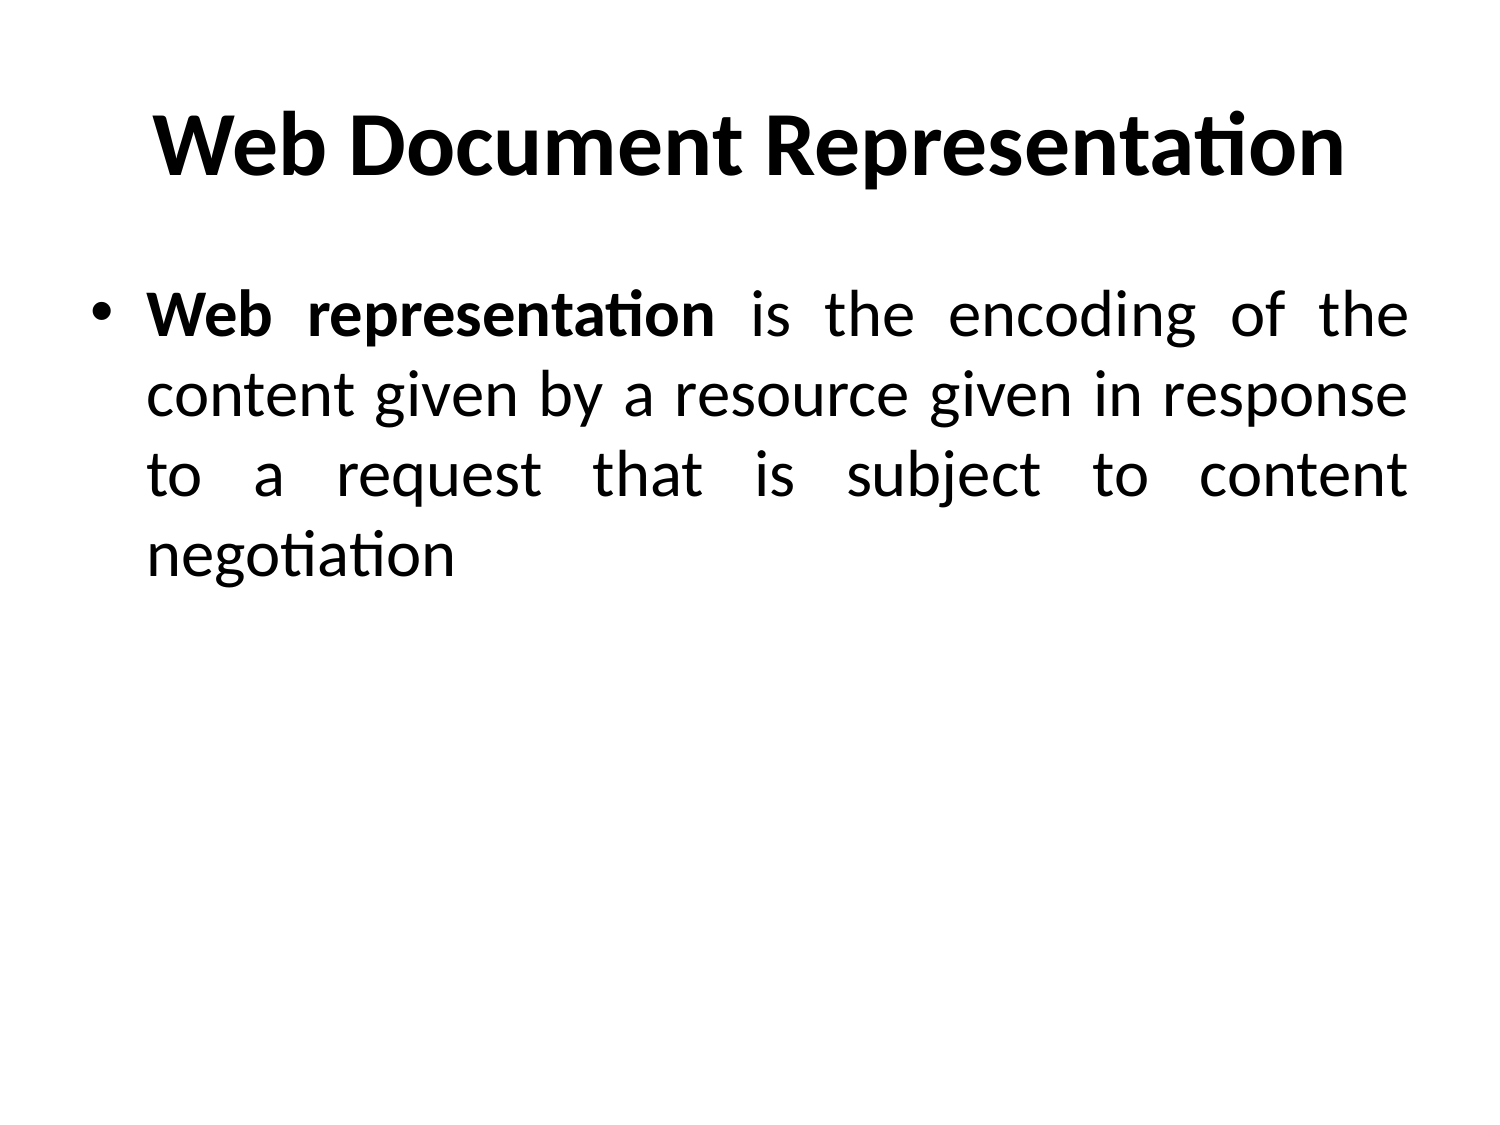

# Web Document Representation
Web representation is the encoding of the content given by a resource given in response to a request that is subject to content negotiation